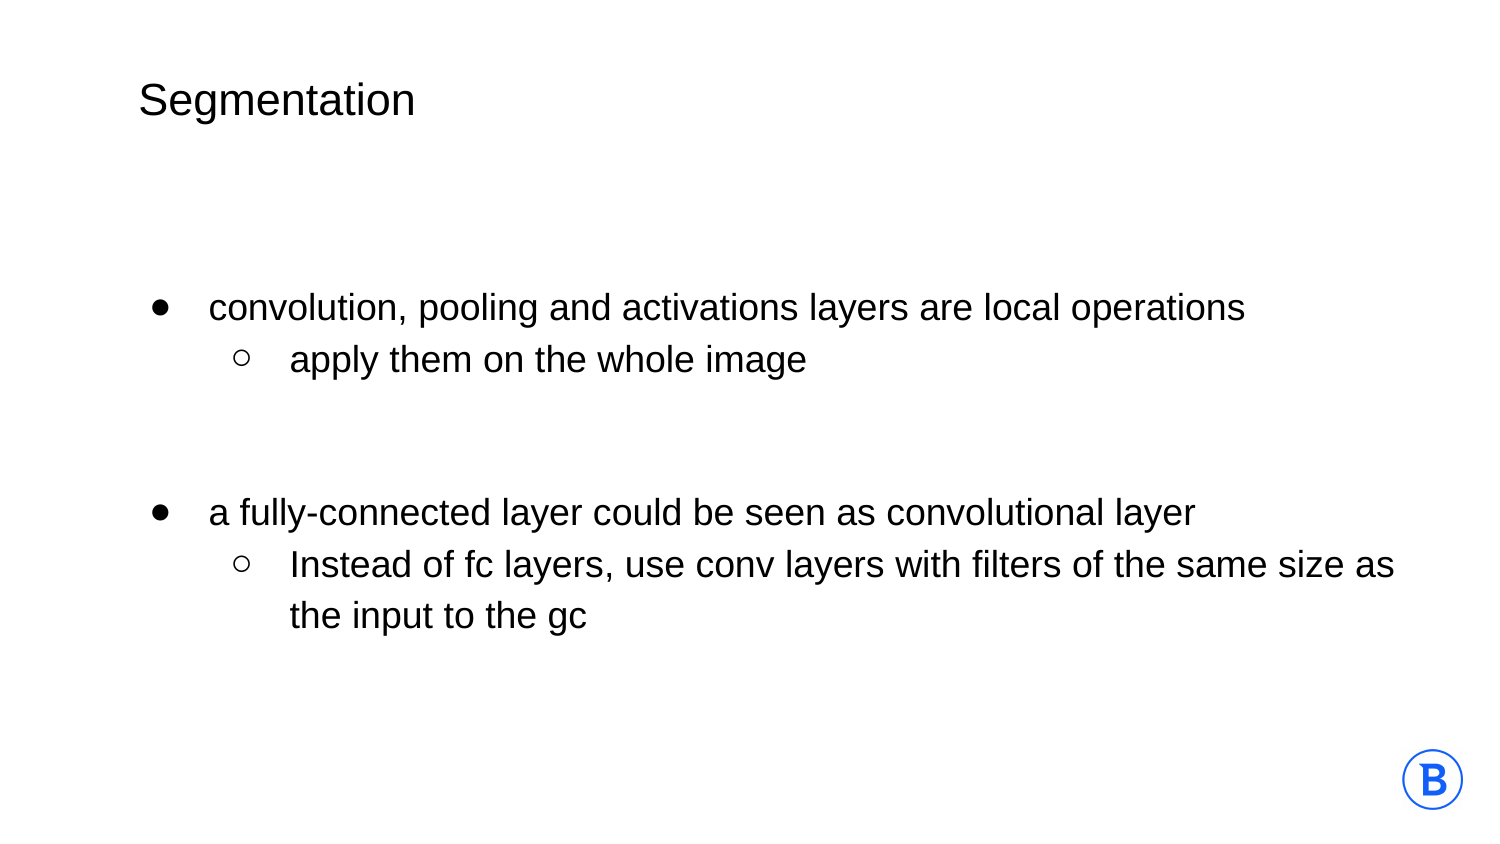

# Segmentation

convolution, pooling and activations layers are local operations
apply them on the whole image

a fully-connected layer could be seen as convolutional layer
Instead of fc layers, use conv layers with filters of the same size as the input to the gc